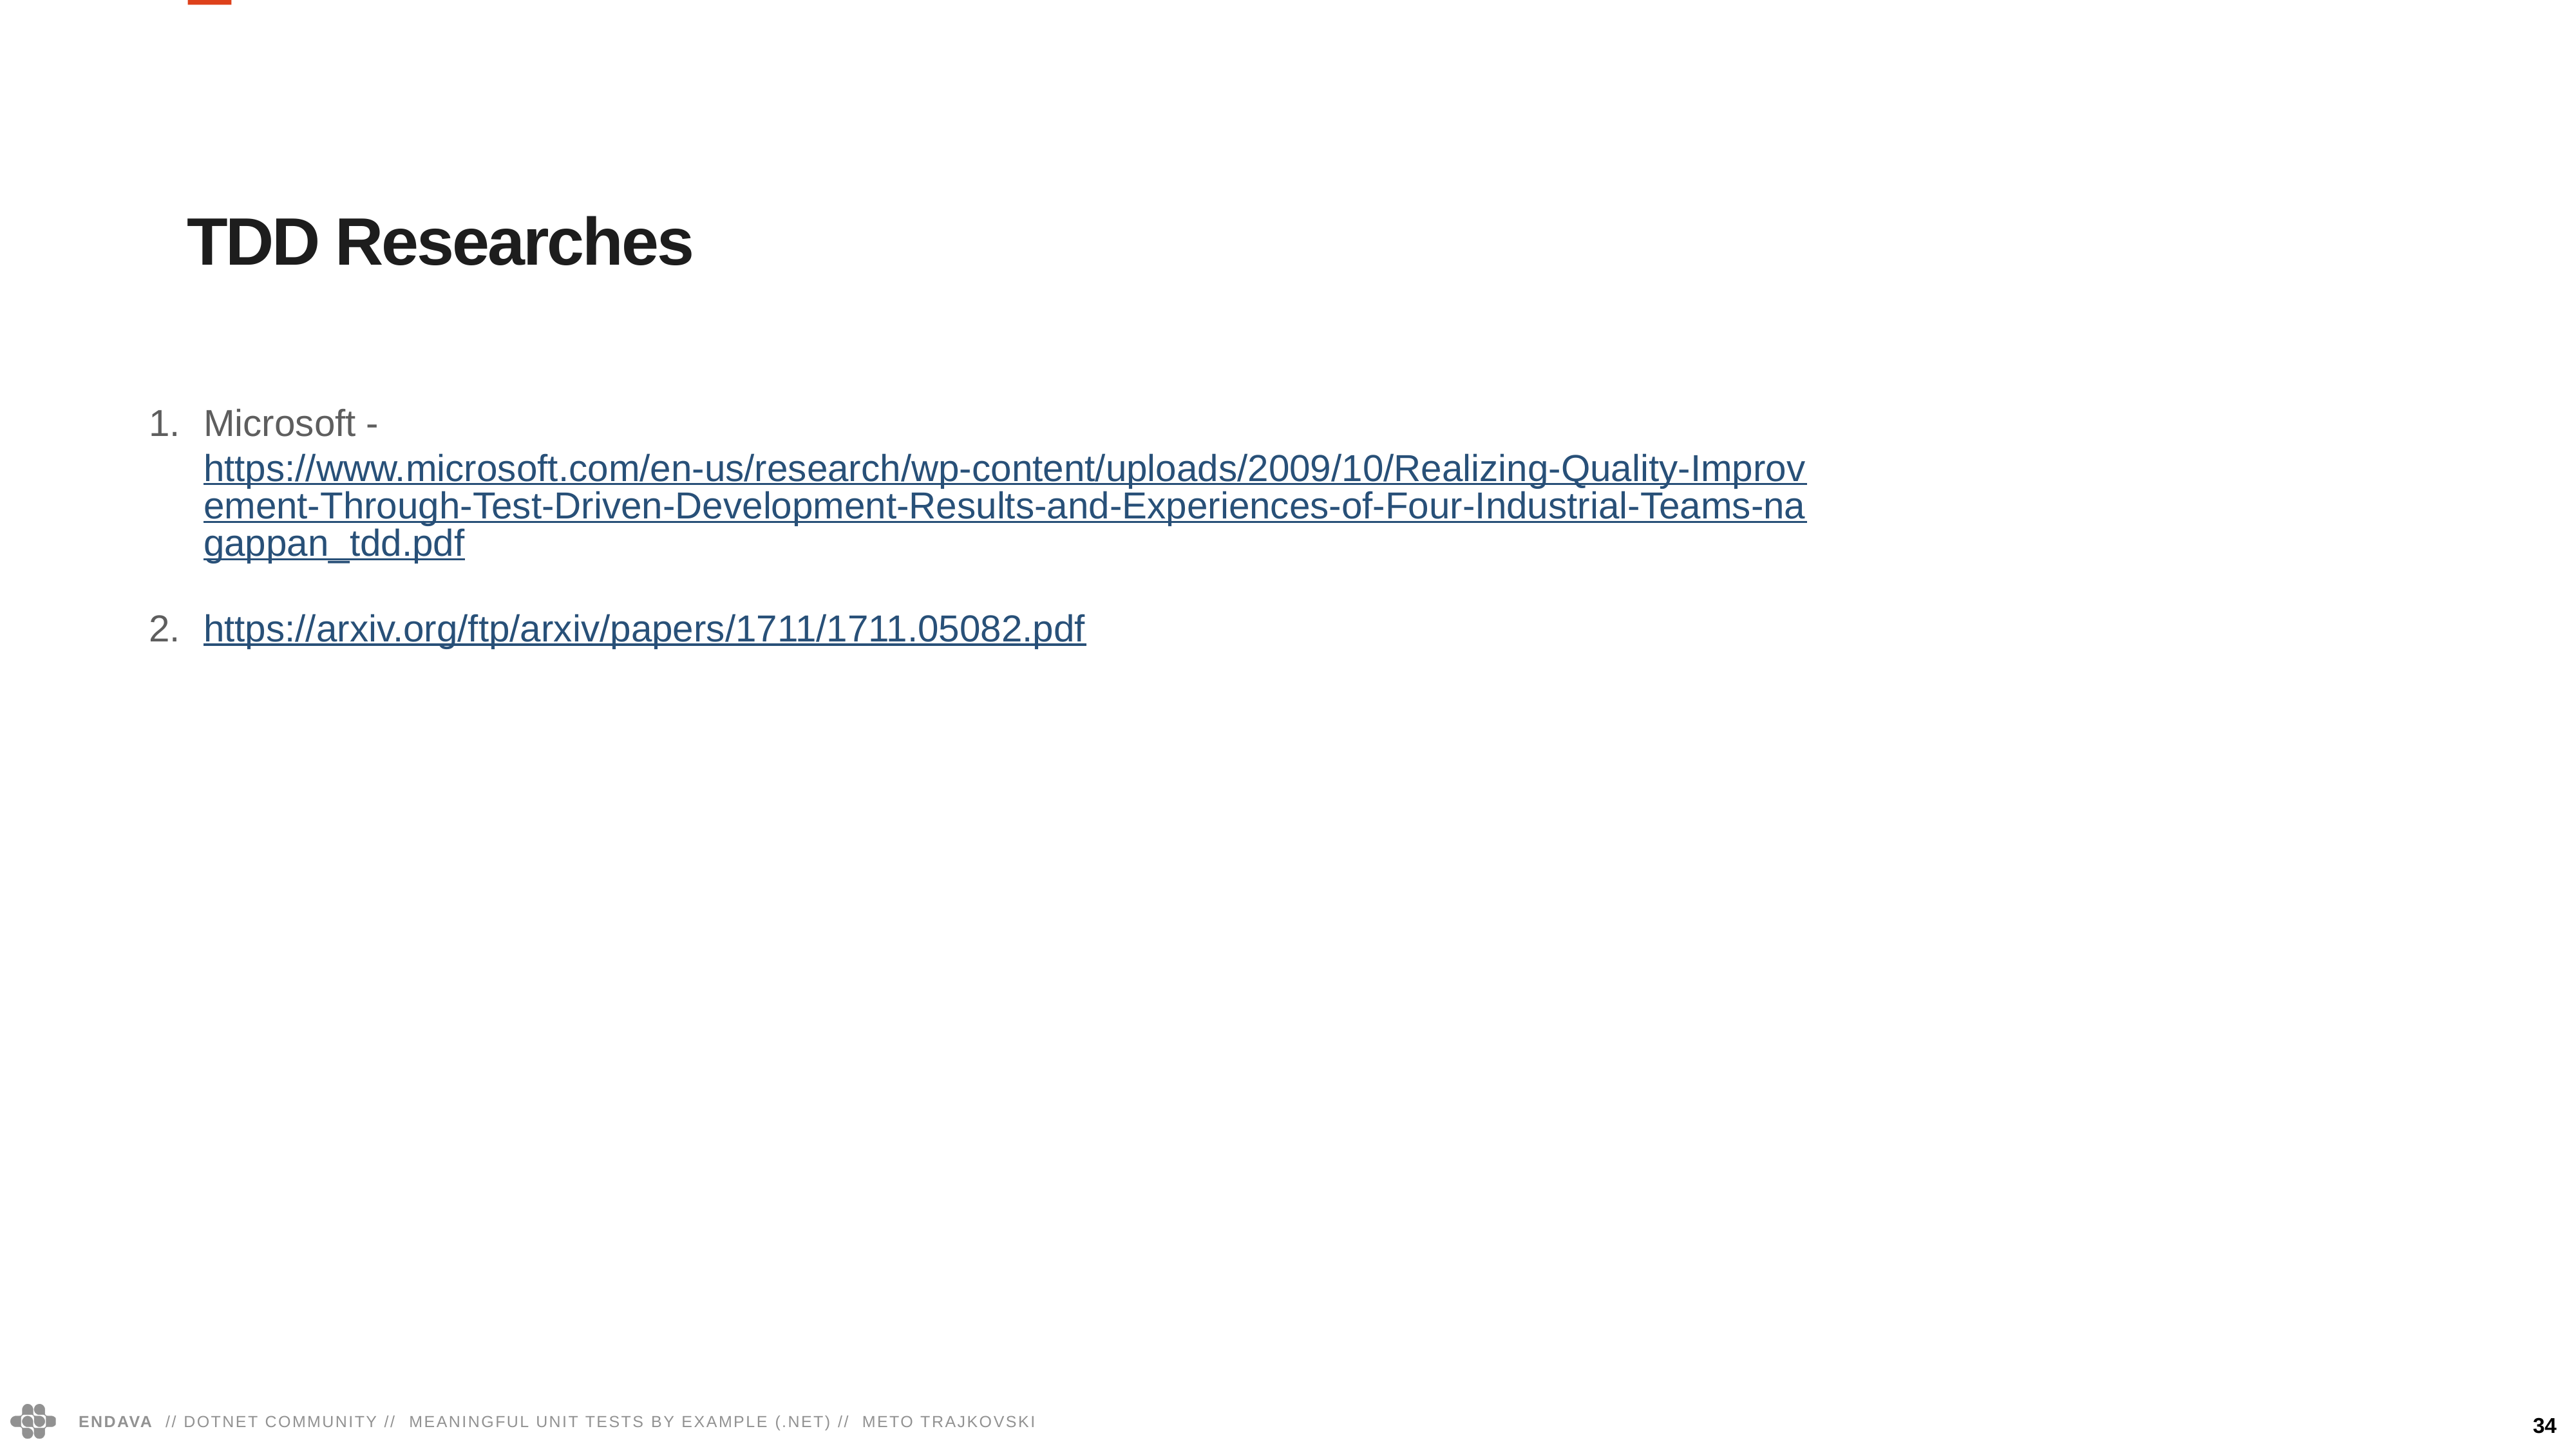

TDD Researches
Microsoft - https://www.microsoft.com/en-us/research/wp-content/uploads/2009/10/Realizing-Quality-Improvement-Through-Test-Driven-Development-Results-and-Experiences-of-Four-Industrial-Teams-nagappan_tdd.pdf
https://arxiv.org/ftp/arxiv/papers/1711/1711.05082.pdf
34